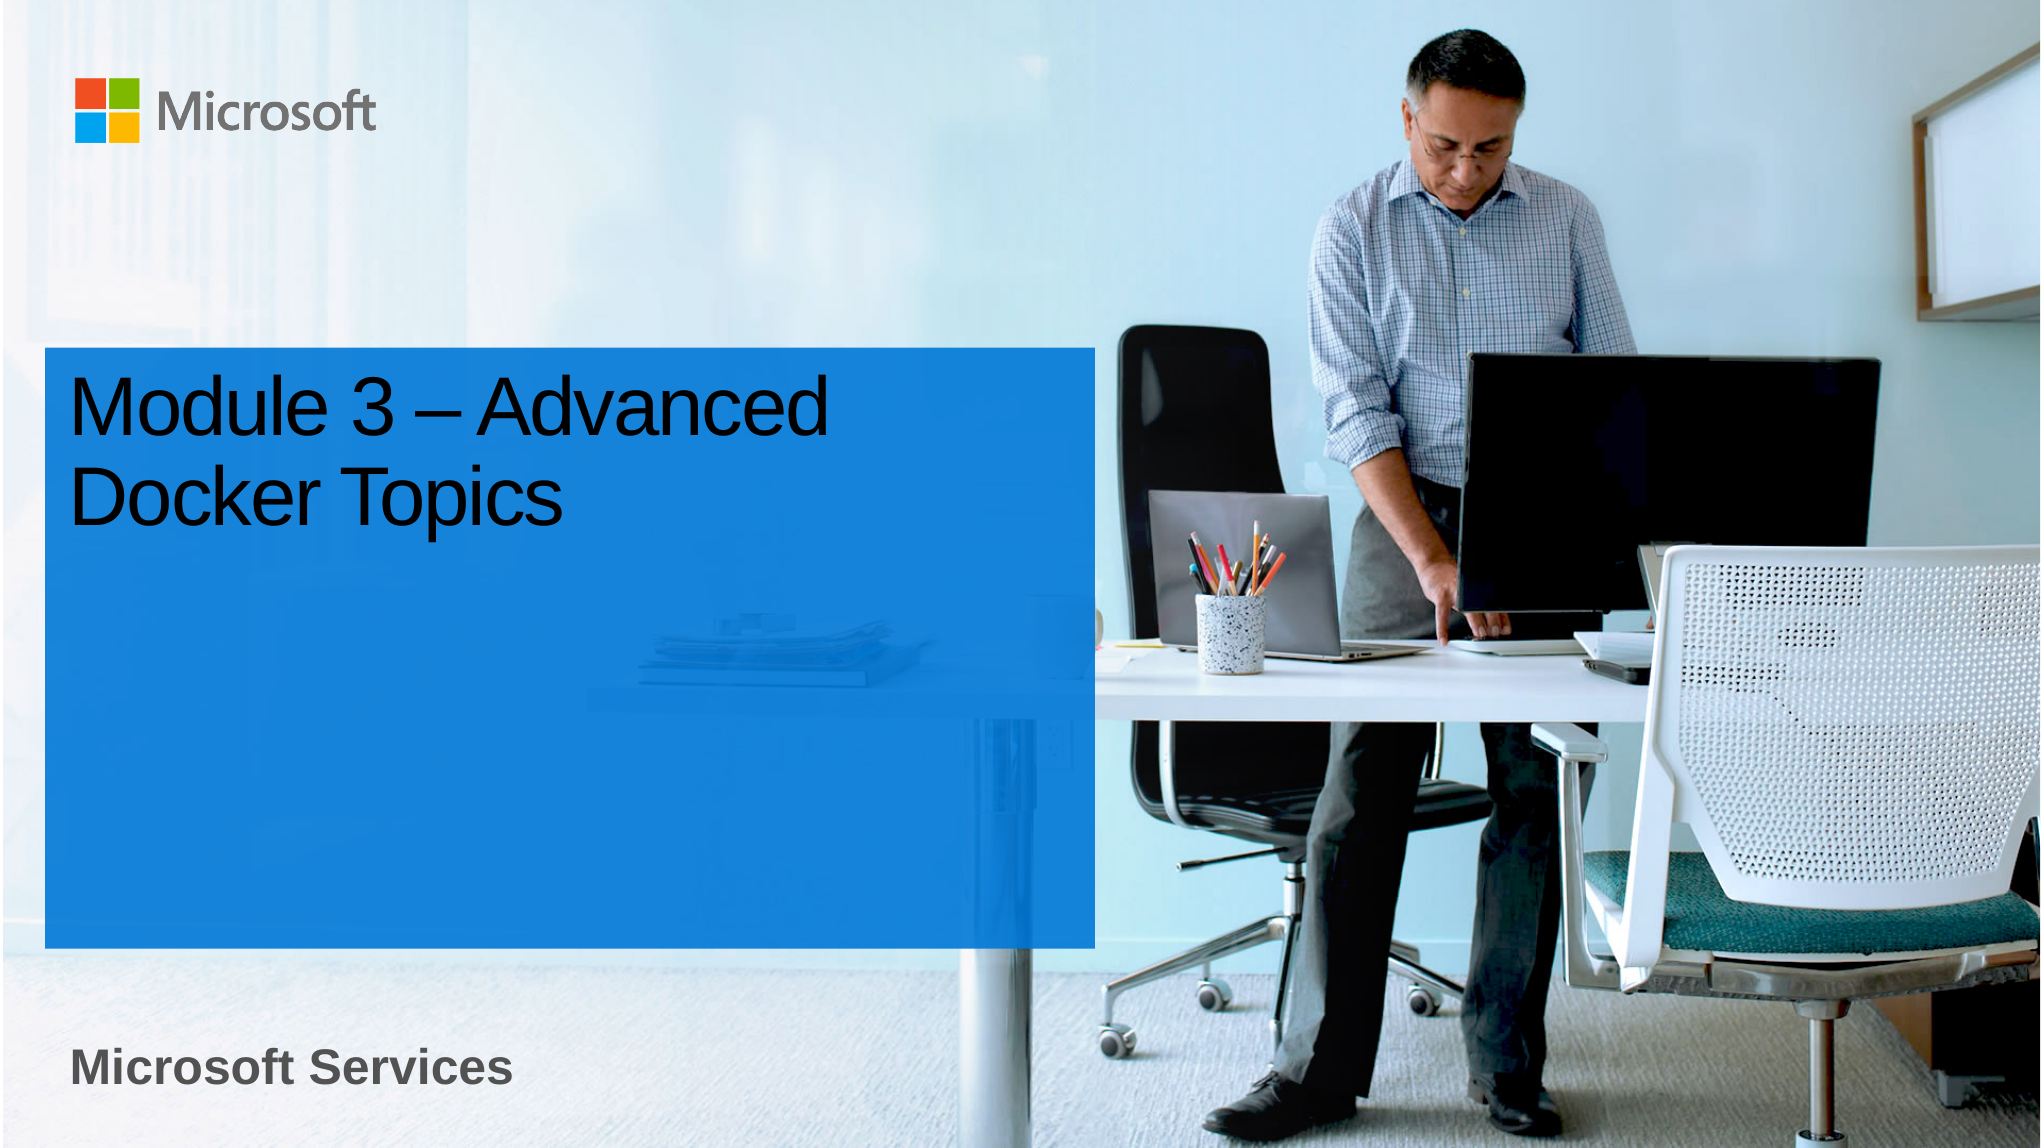

# Module 3 – Advanced Docker Topics